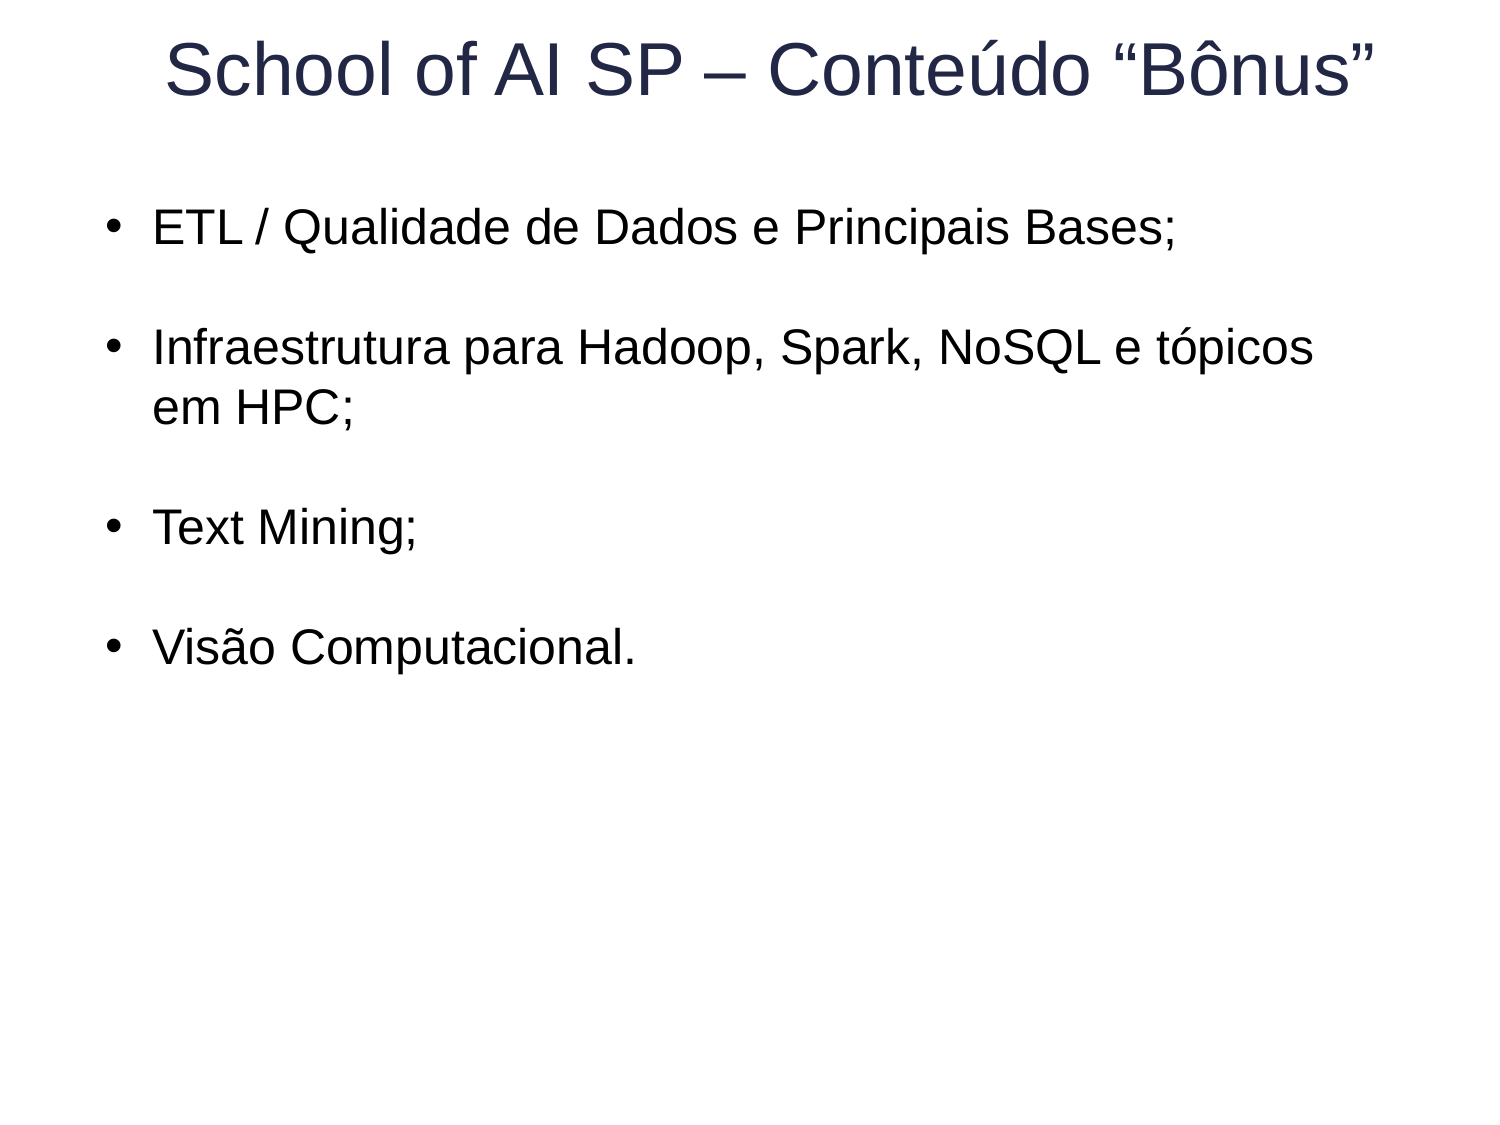

# School of AI SP – Conteúdo “Bônus”
ETL / Qualidade de Dados e Principais Bases;

Infraestrutura para Hadoop, Spark, NoSQL e tópicos em HPC;

Text Mining;

Visão Computacional.